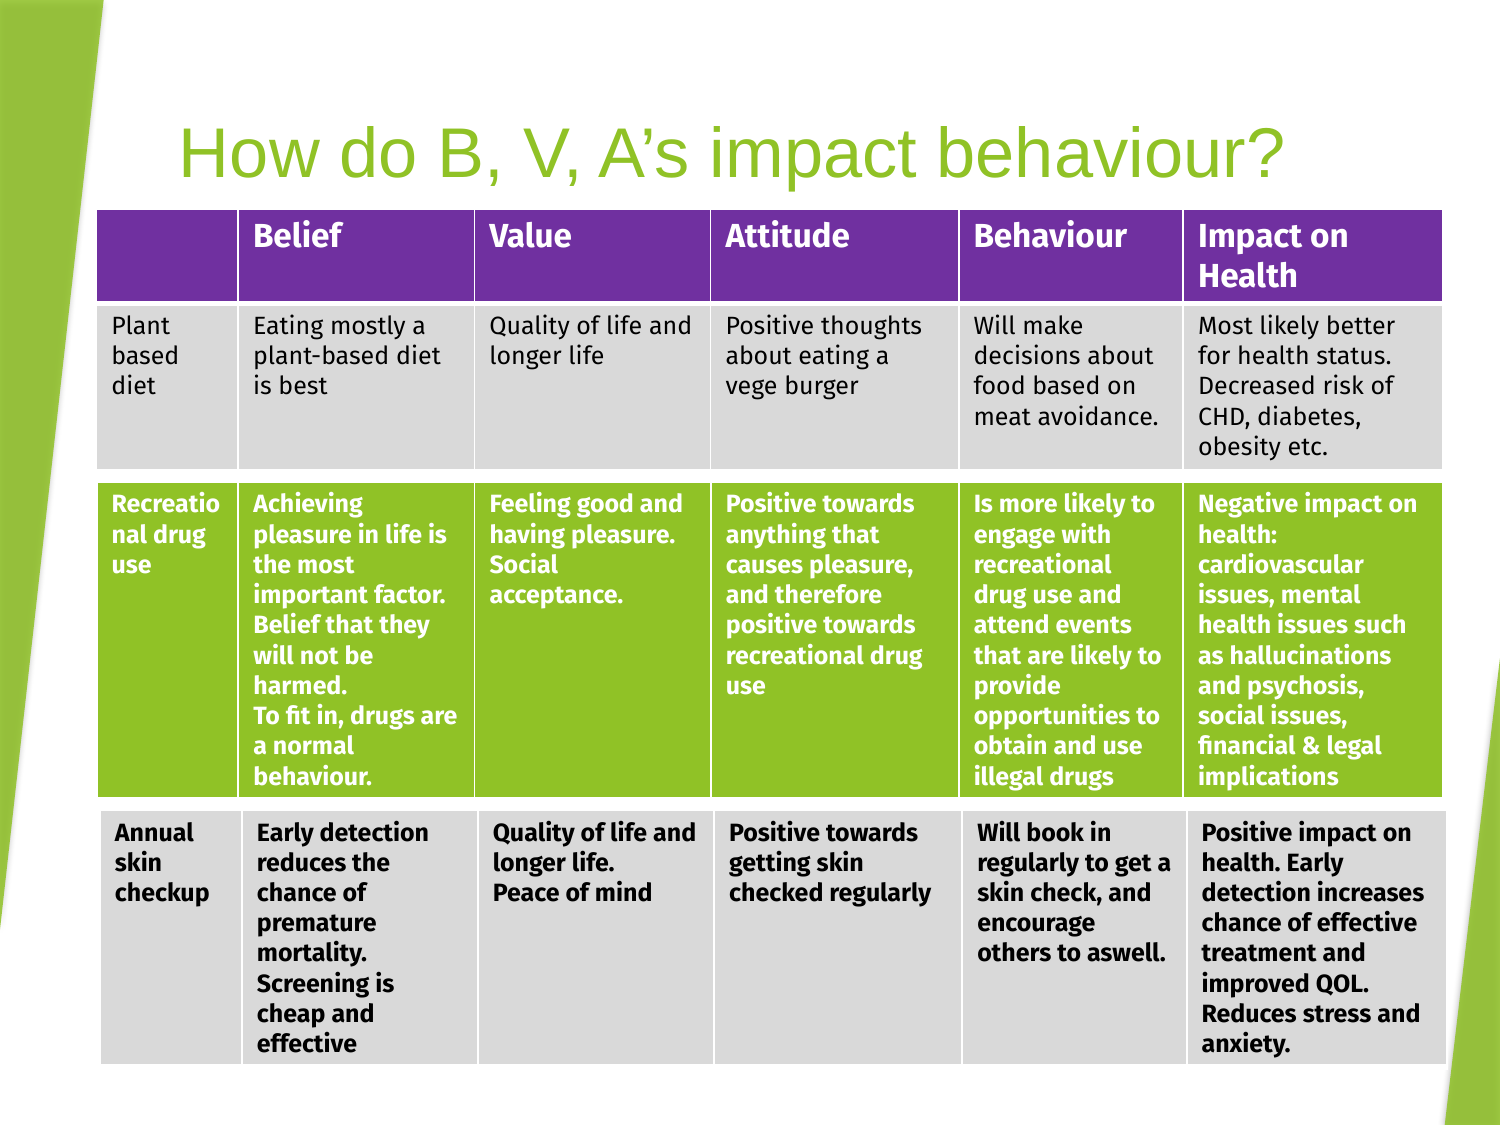

# How do B, V, A’s impact behaviour?
|  | Belief | Value | Attitude | Behaviour | Impact on Health |
| --- | --- | --- | --- | --- | --- |
| Plant based diet | Eating mostly a plant-based diet is best | Quality of life and longer life | Positive thoughts about eating a vege burger | Will make decisions about food based on meat avoidance. | Most likely better for health status. Decreased risk of CHD, diabetes, obesity etc. |
| Recreational drug use | Achieving pleasure in life is the most important factor. Belief that they will not be harmed. To fit in, drugs are a normal behaviour. | Feeling good and having pleasure. Social acceptance. | Positive towards anything that causes pleasure, and therefore positive towards recreational drug use | Is more likely to engage with recreational drug use and attend events that are likely to provide opportunities to obtain and use illegal drugs | Negative impact on health: cardiovascular issues, mental health issues such as hallucinations and psychosis, social issues, financial & legal implications |
| --- | --- | --- | --- | --- | --- |

| Annual skin checkup | Early detection reduces the chance of premature mortality. Screening is cheap and effective | Quality of life and longer life. Peace of mind | Positive towards getting skin checked regularly | Will book in regularly to get a skin check, and encourage others to aswell. | Positive impact on health. Early detection increases chance of effective treatment and improved QOL. Reduces stress and anxiety. |
| --- | --- | --- | --- | --- | --- |